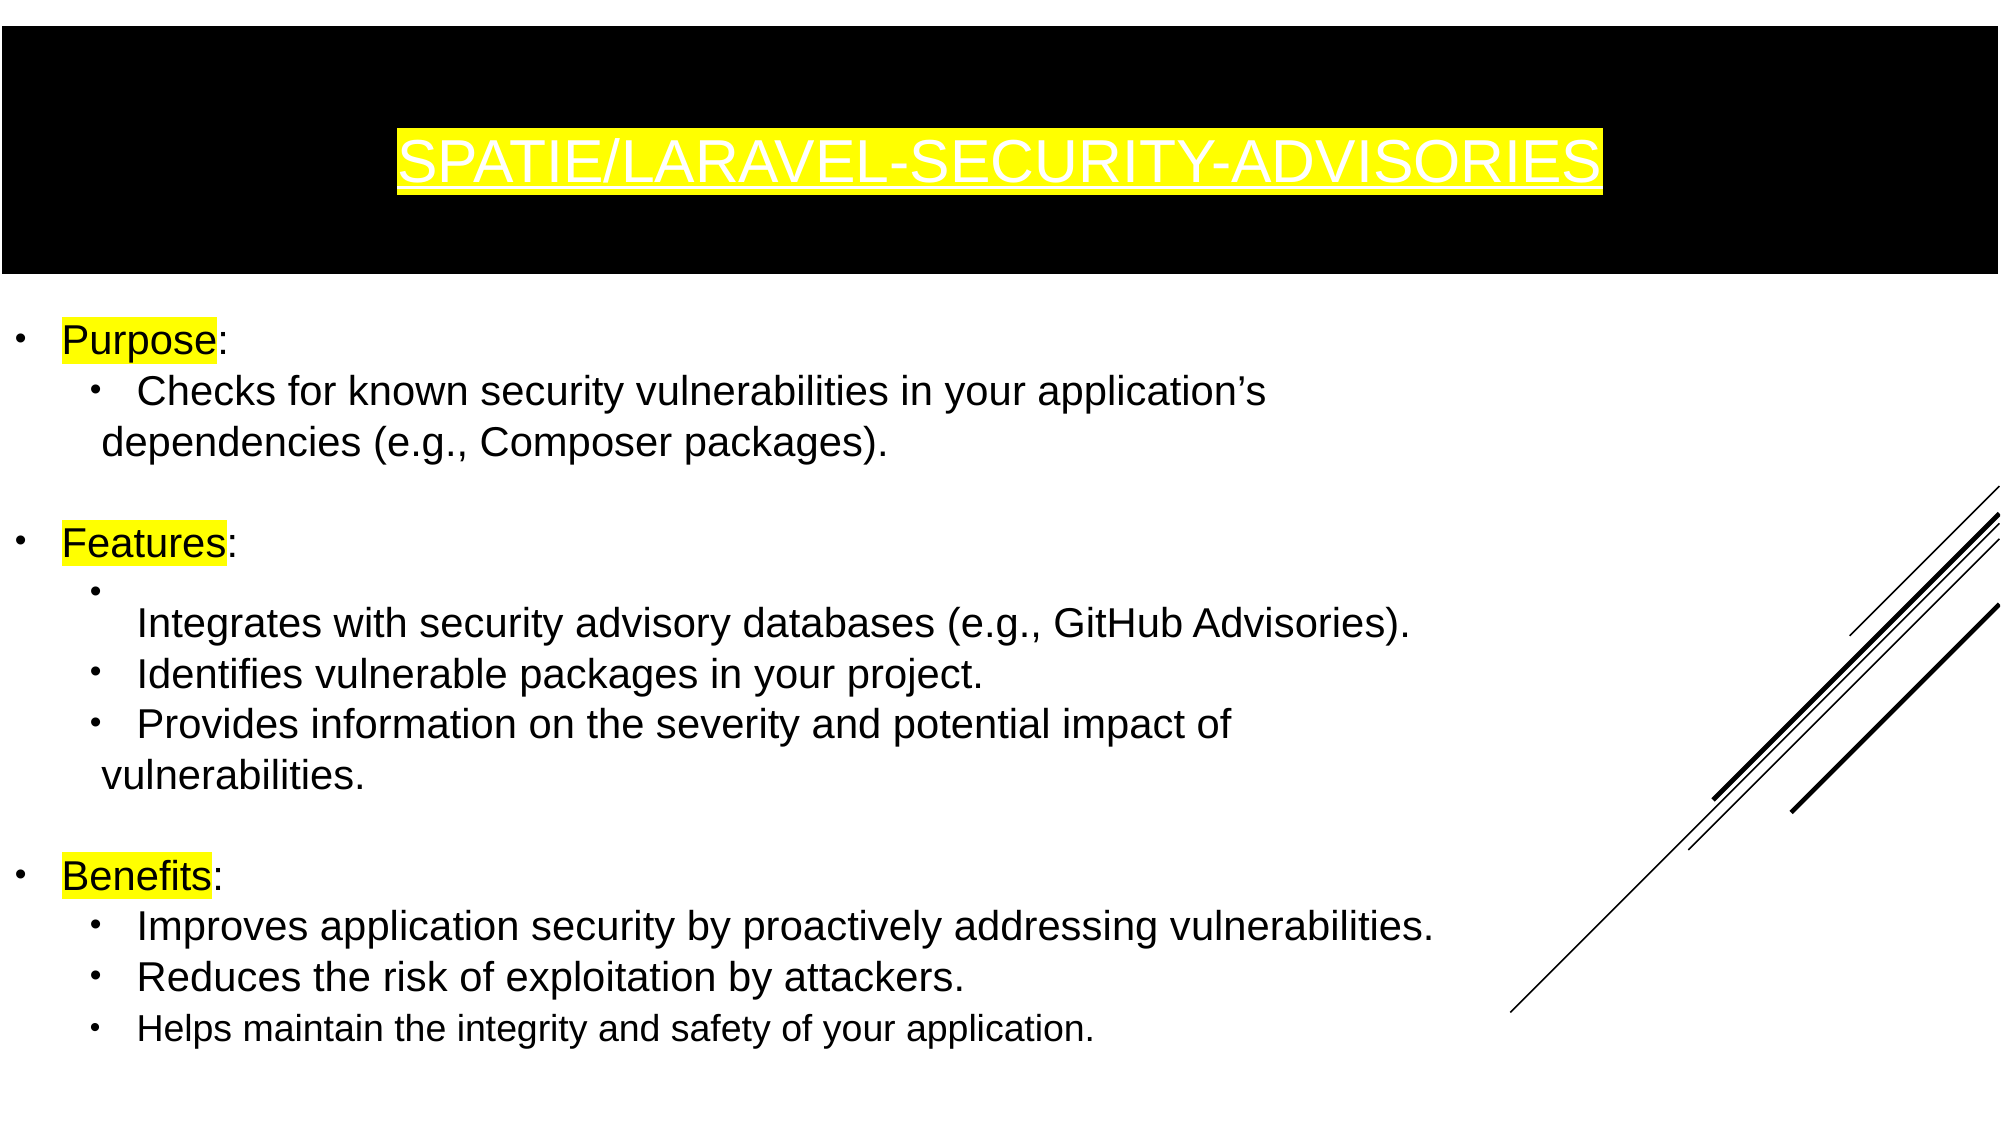

SPATIE/LARAVEL-SECURITY-ADVISORIES

Purpose:
Checks for known security vulnerabilities in your application’s
 dependencies (e.g., Composer packages).

Features:
Integrates with security advisory databases (e.g., GitHub Advisories).
Identifies vulnerable packages in your project.
Provides information on the severity and potential impact of
 vulnerabilities.

Benefits:
Improves application security by proactively addressing vulnerabilities.
Reduces the risk of exploitation by attackers.
Helps maintain the integrity and safety of your application.